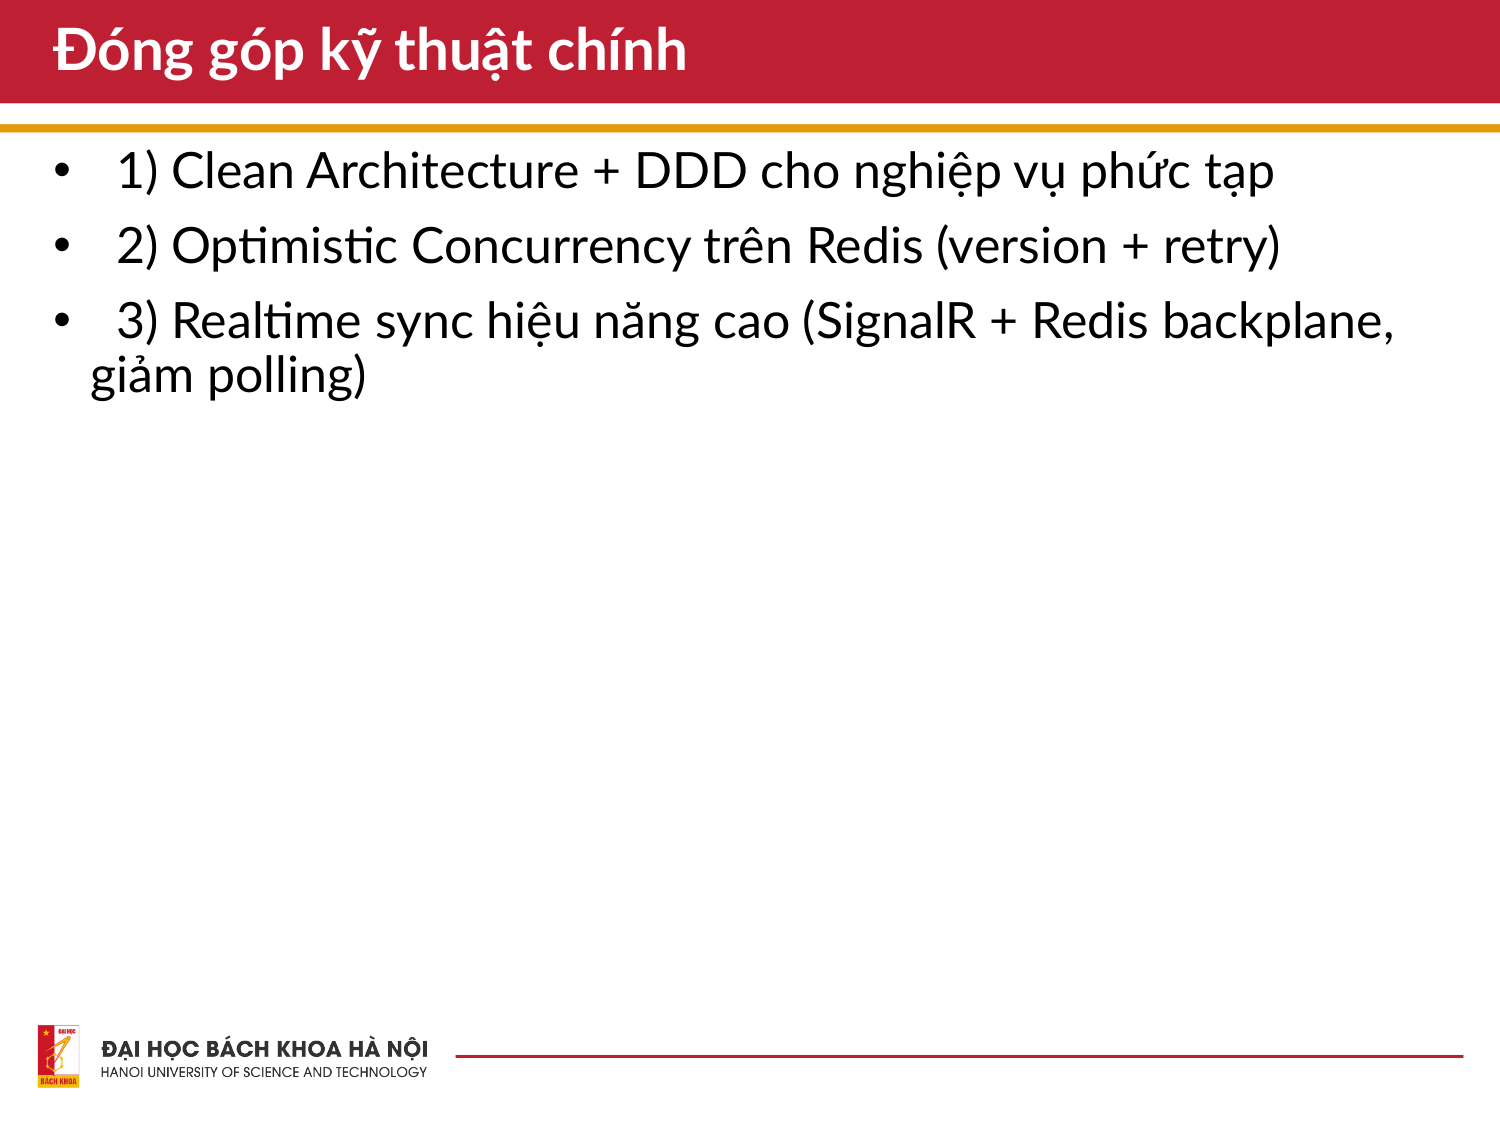

# Đóng góp kỹ thuật chính
  1) Clean Architecture + DDD cho nghiệp vụ phức tạp
  2) Optimistic Concurrency trên Redis (version + retry)
  3) Realtime sync hiệu năng cao (SignalR + Redis backplane, giảm polling)